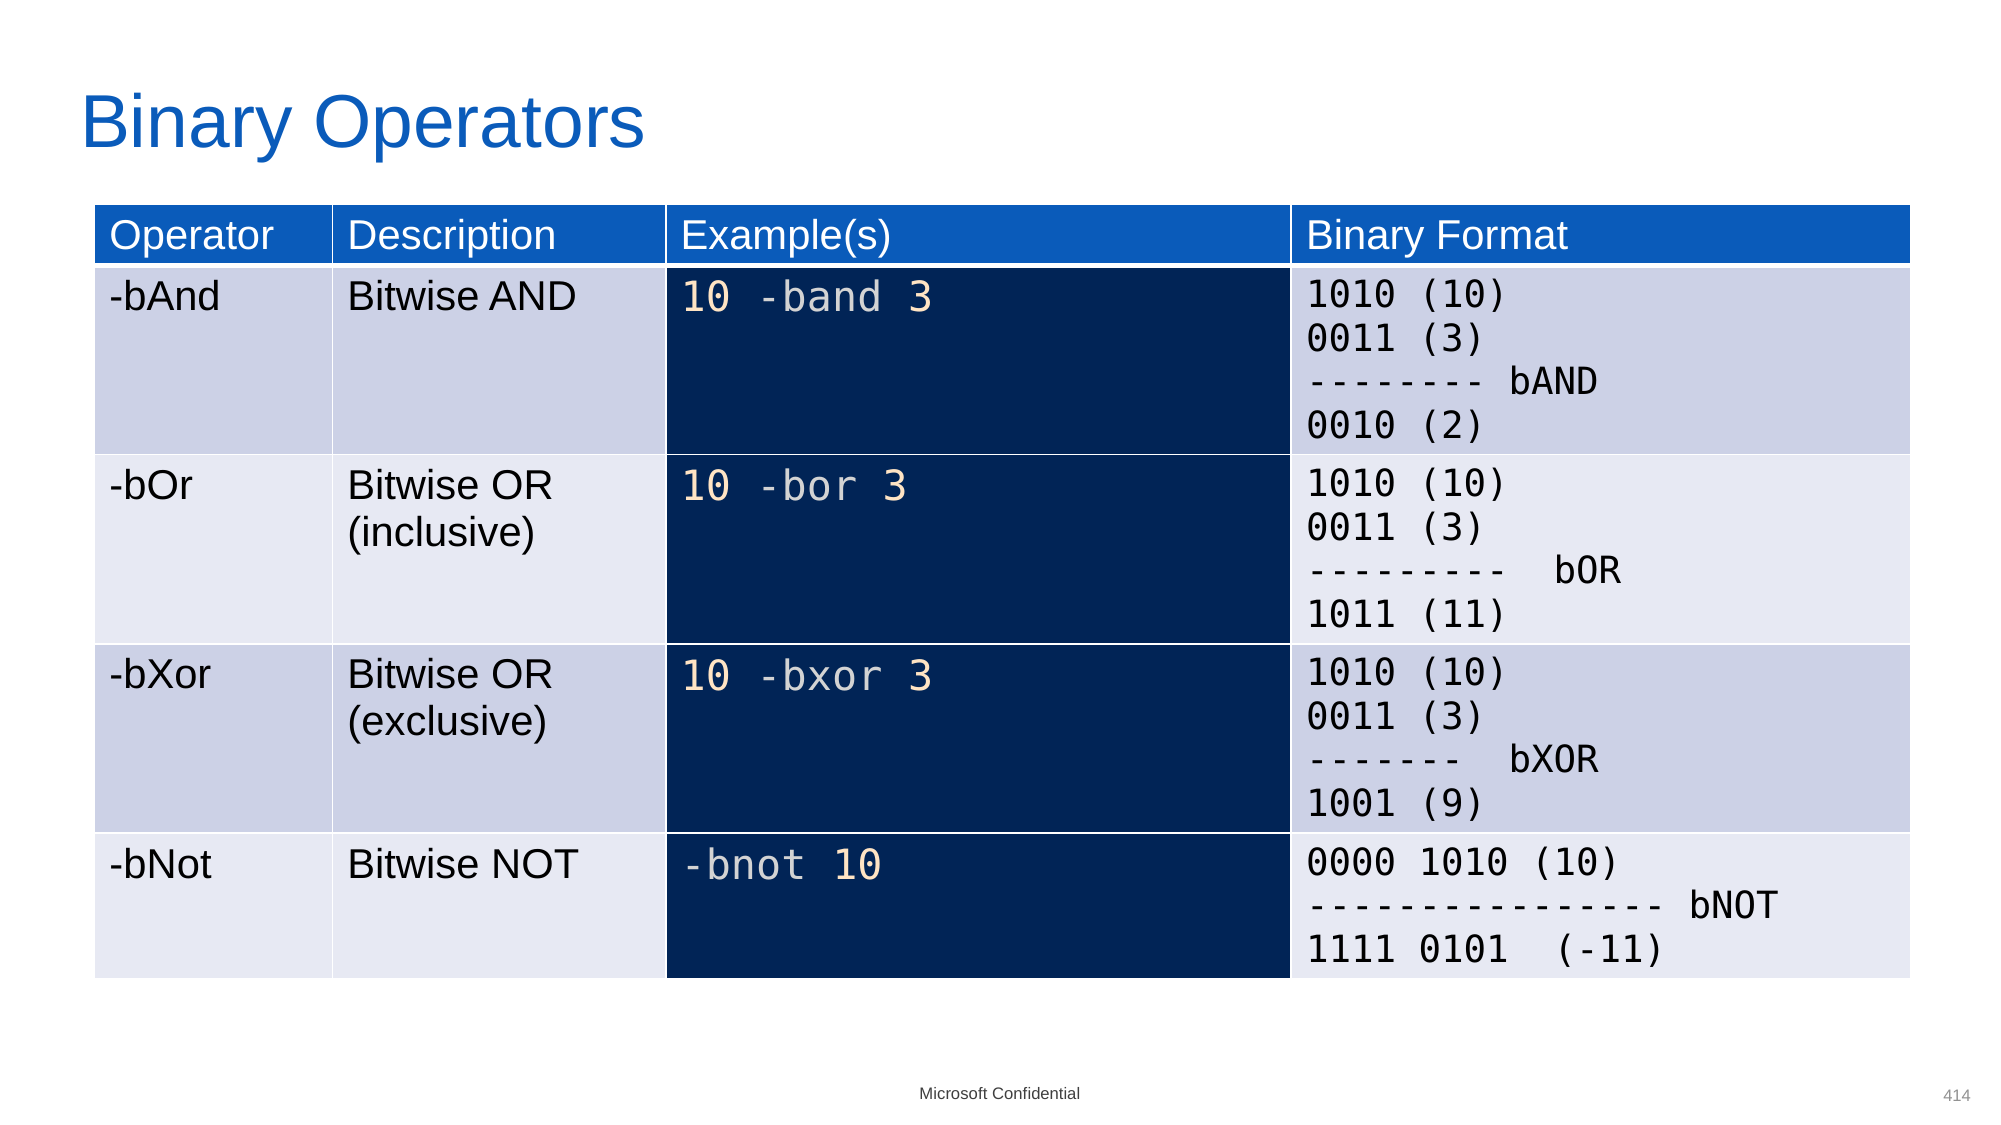

# Binary Operators
| Operator | Description | Example(s) | Binary Format |
| --- | --- | --- | --- |
| -bAnd | Bitwise AND | 10 -band 3 | 1010 (10) 0011 (3) -------- bAND 0010 (2) |
| -bOr | Bitwise OR (inclusive) | 10 -bor 3 | 1010 (10) 0011 (3) --------- bOR 1011 (11) |
| -bXor | Bitwise OR (exclusive) | 10 -bxor 3 | 1010 (10) 0011 (3) ------- bXOR 1001 (9) |
| -bNot | Bitwise NOT | -bnot 10 | 0000 1010 (10) ---------------- bNOT 1111 0101 (-11) |
414